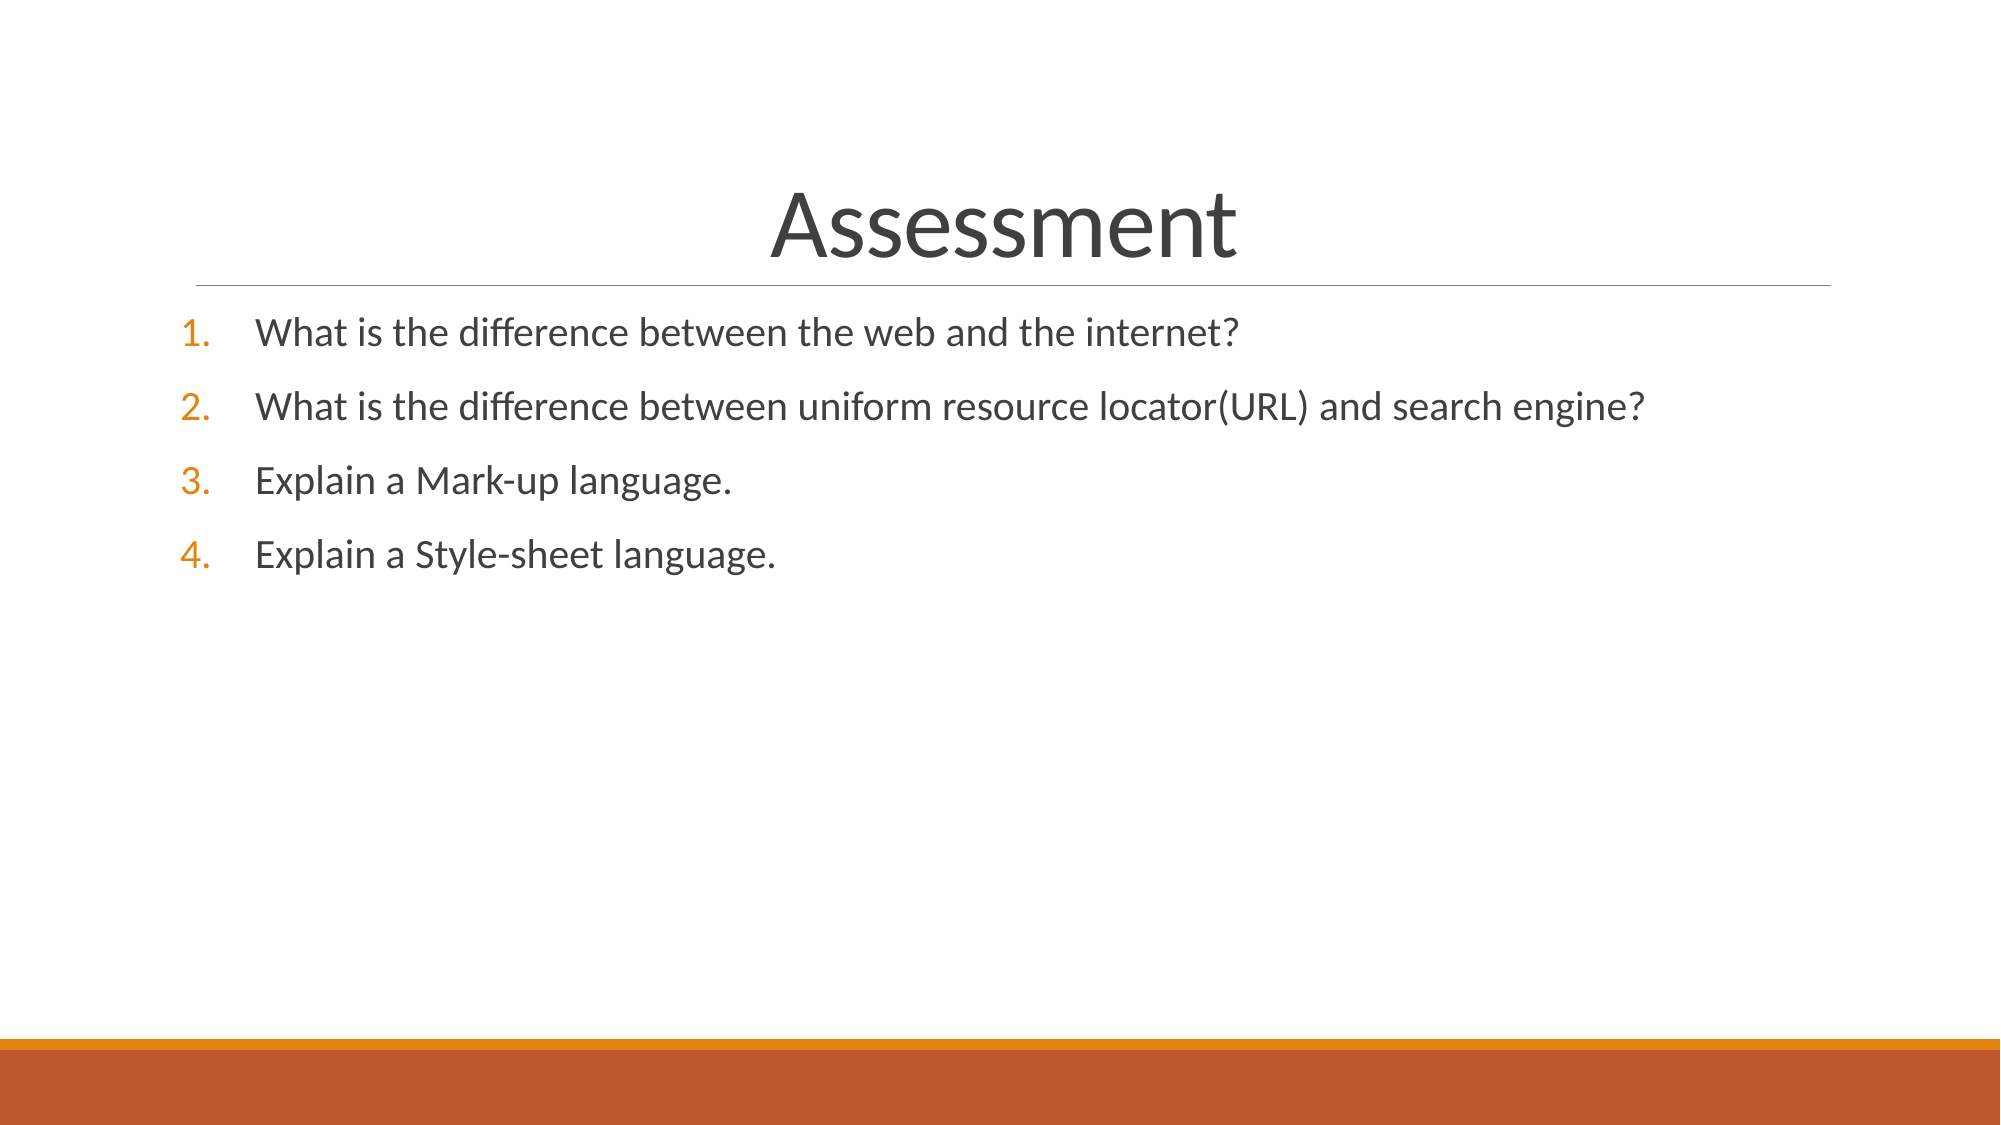

# Assessment
What is the difference between the web and the internet?
What is the difference between uniform resource locator(URL) and search engine?
Explain a Mark-up language.
Explain a Style-sheet language.